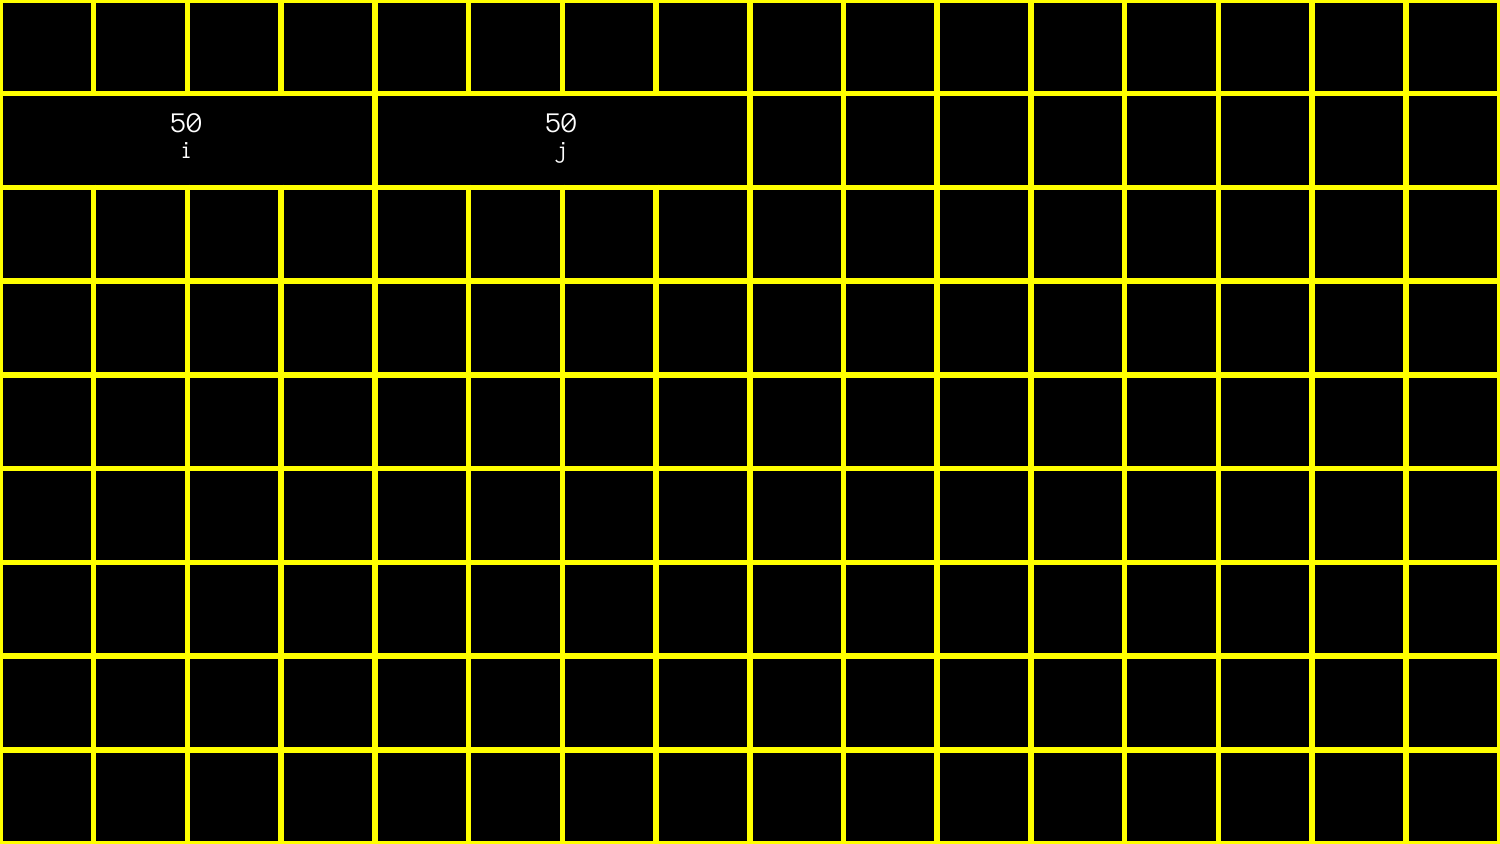

|  |  |  |  |  |  |  |  |  |  |  |  |  |  |  |  |
| --- | --- | --- | --- | --- | --- | --- | --- | --- | --- | --- | --- | --- | --- | --- | --- |
| 50 i |  |  |  | 50 j |  |  |  |  |  |  |  |  |  |  |  |
|  |  |  |  |  |  |  |  |  |  |  |  |  |  |  |  |
|  |  |  |  |  |  |  |  |  |  |  |  |  |  |  |  |
|  |  |  |  |  |  |  |  |  |  |  |  |  |  |  |  |
|  |  |  |  |  |  |  |  |  |  |  |  |  |  |  |  |
|  |  |  |  |  |  |  |  |  |  |  |  |  |  |  |  |
|  |  |  |  |  |  |  |  |  |  |  |  |  |  |  |  |
|  |  |  |  |  |  |  |  |  |  |  |  |  |  |  |  |
|  |  |  |  |  |  |  |  |  |  |  |  |  |  |  |  |
|  |  |  |  |  |  |  |  |  |  |  |  |  |  |  |  |
|  |  |  |  |  |  |  |  |  |  |  |  |  |  |  |  |